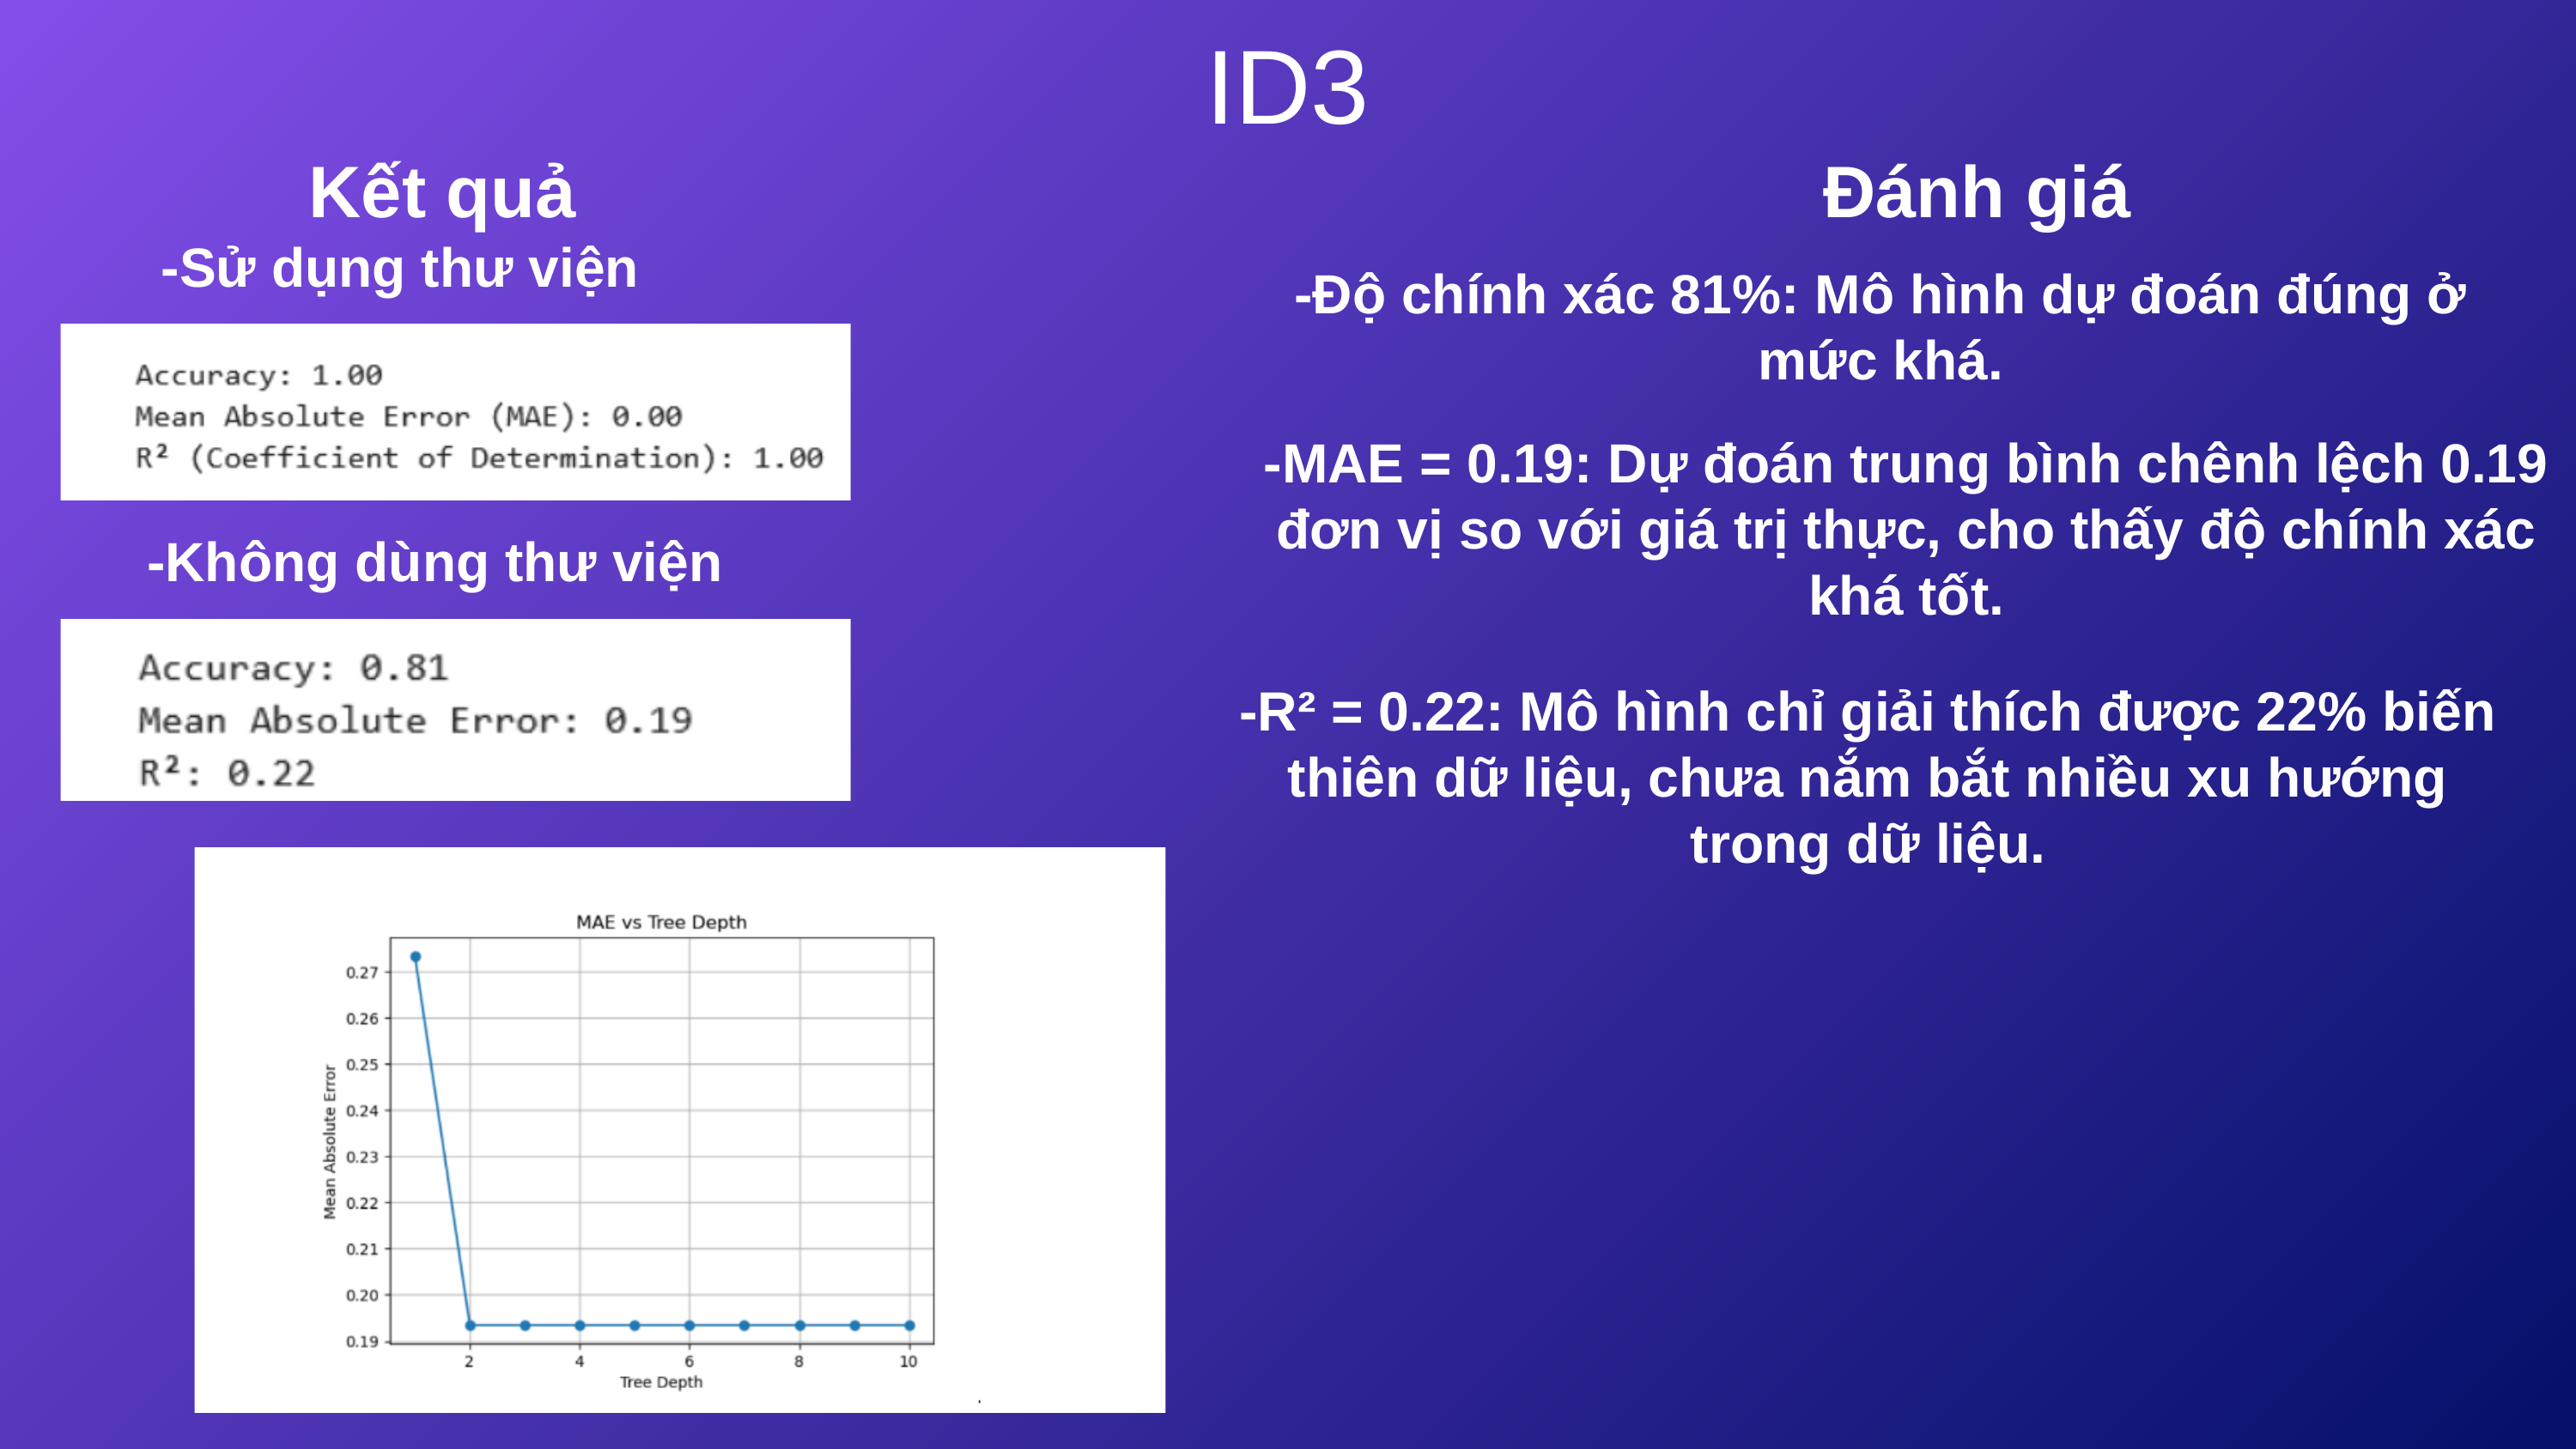

ID3
Kết quả
Đánh giá
-Sử dụng thư viện
-Độ chính xác 81%: Mô hình dự đoán đúng ở mức khá.

-MAE = 0.19: Dự đoán trung bình chênh lệch 0.19 đơn vị so với giá trị thực, cho thấy độ chính xác khá tốt.
-Không dùng thư viện

-R² = 0.22: Mô hình chỉ giải thích được 22% biến thiên dữ liệu, chưa nắm bắt nhiều xu hướng trong dữ liệu.